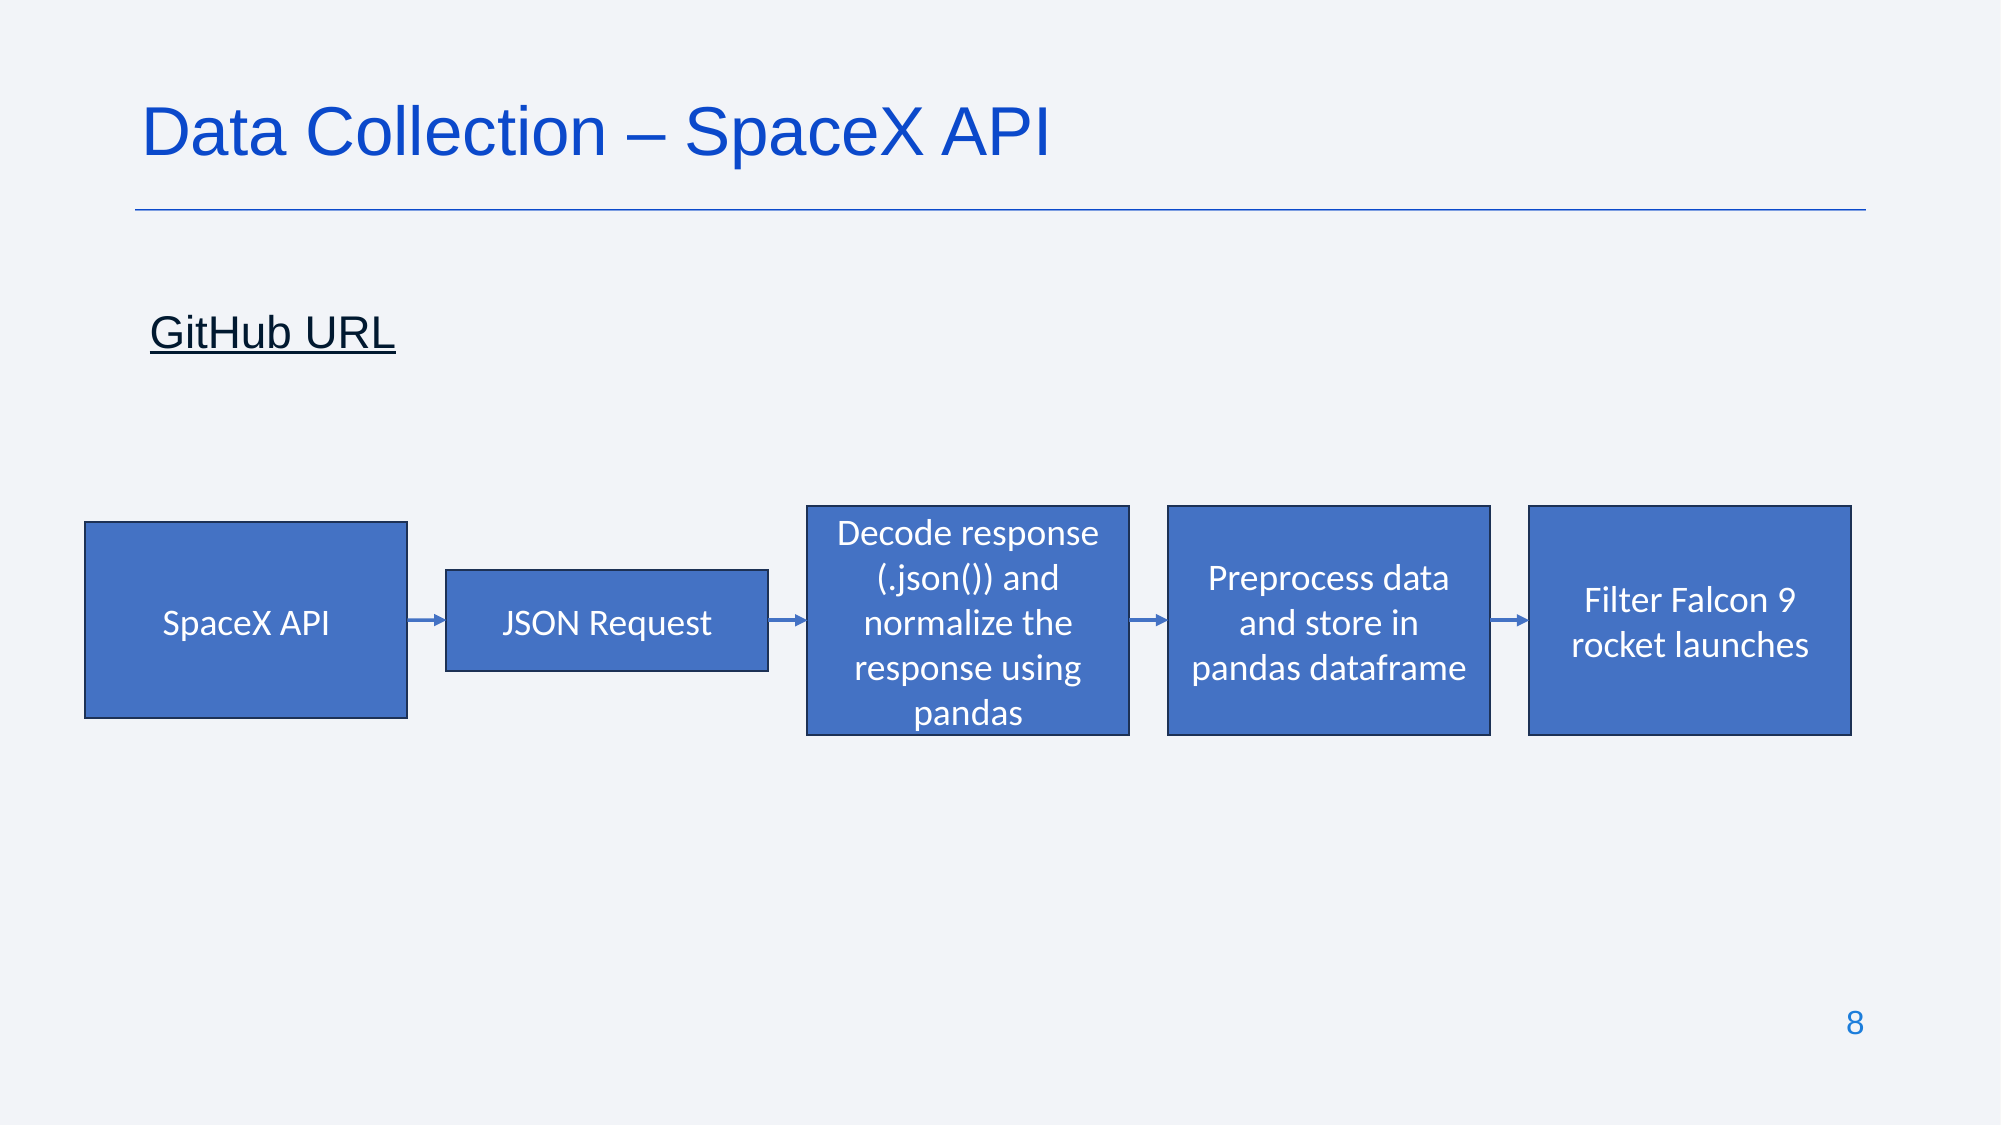

Data Collection – SpaceX API
GitHub URL

Filter Falcon 9 rocket launches
Decode response (.json()) and normalize the response using pandas
Preprocess data and store in pandas dataframe
SpaceX API
JSON Request
8